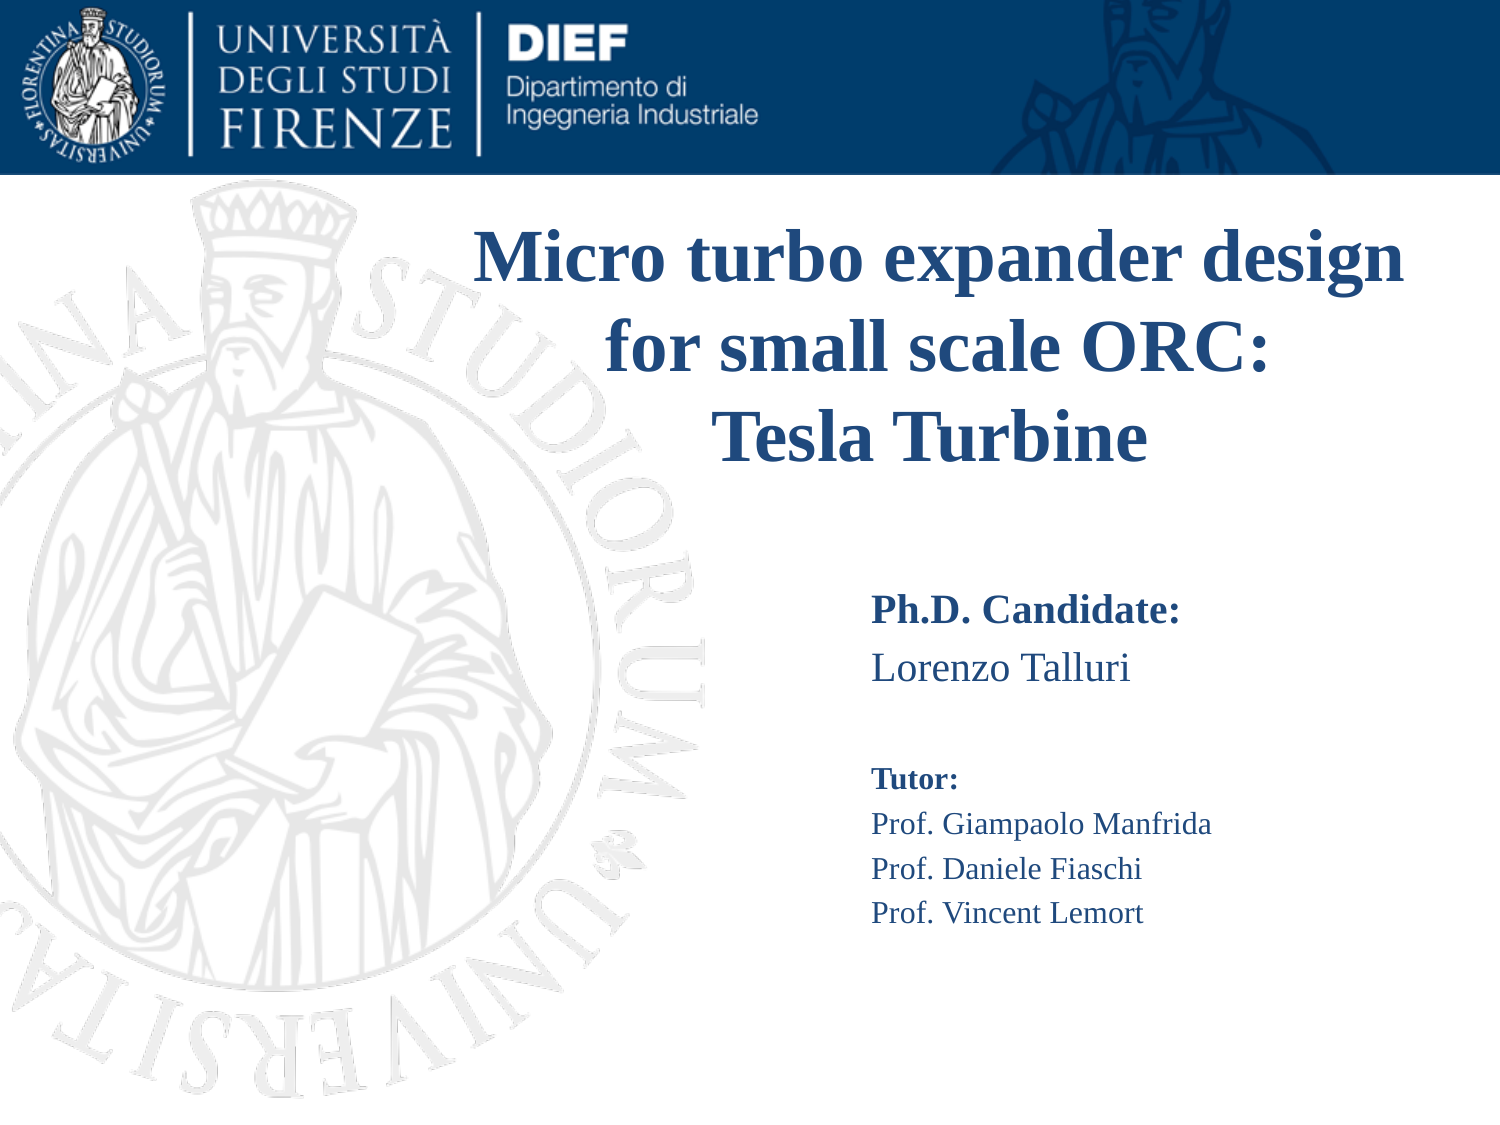

# Micro turbo expander design for small scale ORC: Tesla Turbine
Ph.D. Candidate:
Lorenzo Talluri
Tutor:
Prof. Giampaolo Manfrida
Prof. Daniele Fiaschi
Prof. Vincent Lemort